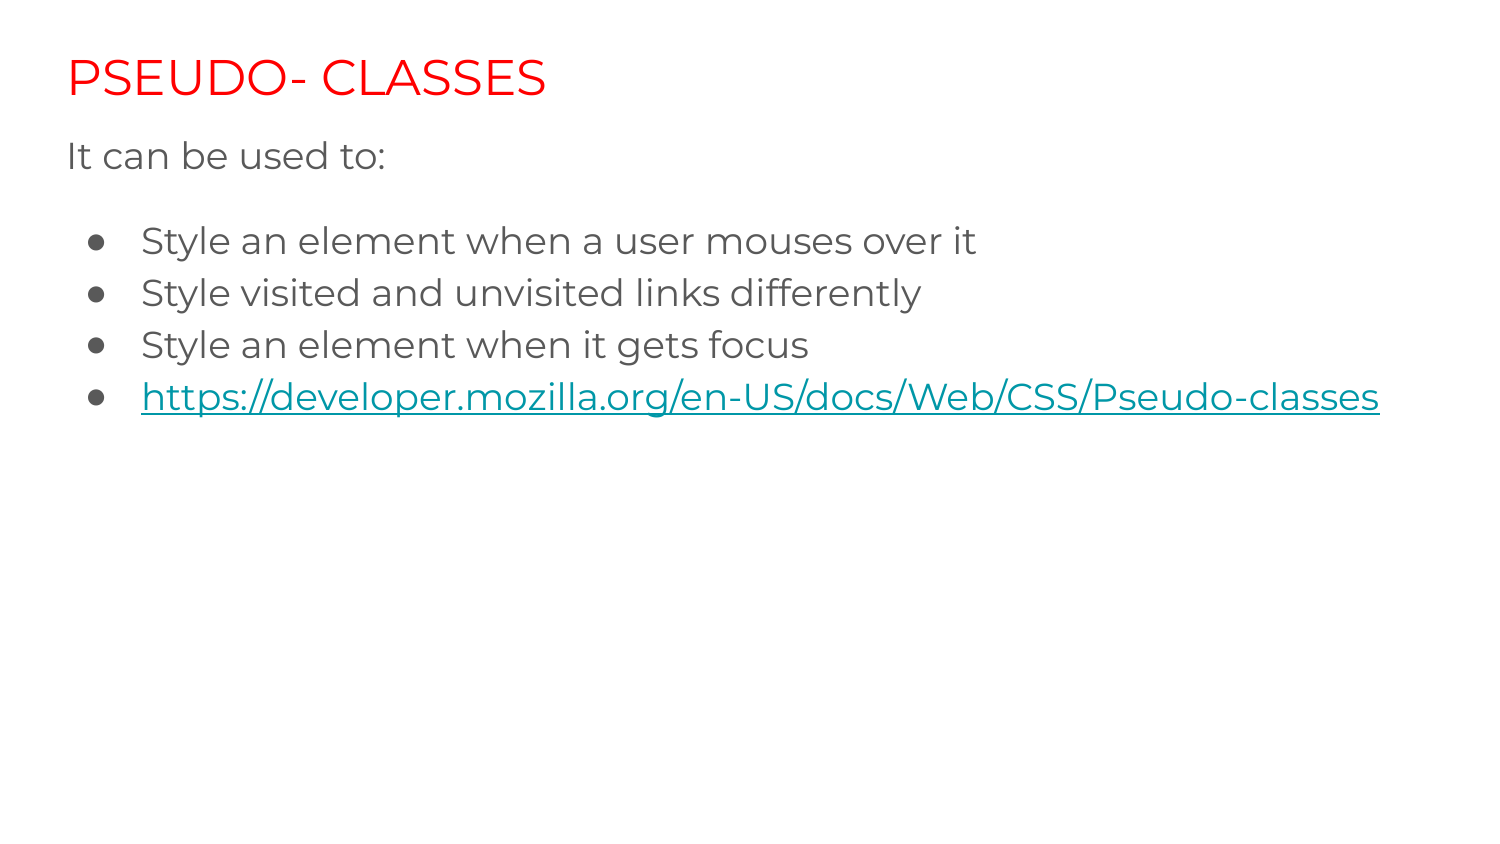

# PSEUDO- CLASSES
It can be used to:
Style an element when a user mouses over it
Style visited and unvisited links differently
Style an element when it gets focus
https://developer.mozilla.org/en-US/docs/Web/CSS/Pseudo-classes